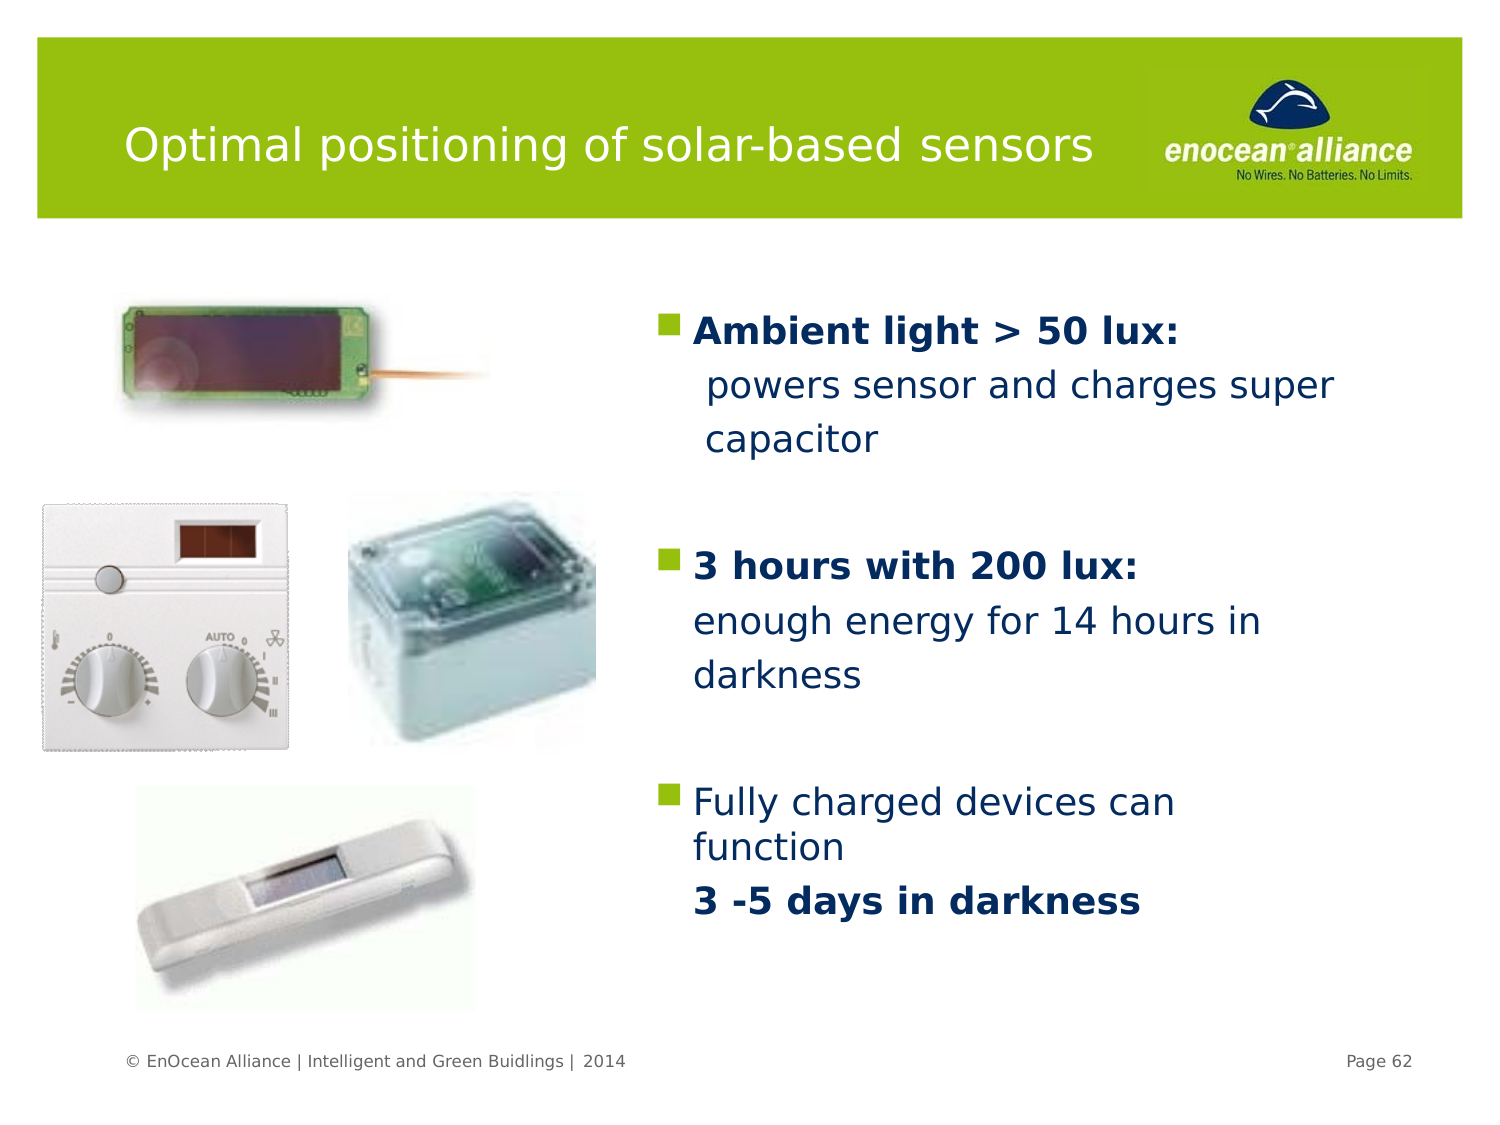

# Optimal positioning of solar-based sensors

Ambient light > 50 lux:
powers sensor and charges super  capacitor

3 hours with 200 lux:  enough energy for 14 hours in  darkness

Fully charged devices can function
3 -5 days in darkness

© EnOcean Alliance | Intelligent and Green Buidlings | 2014
Page 62